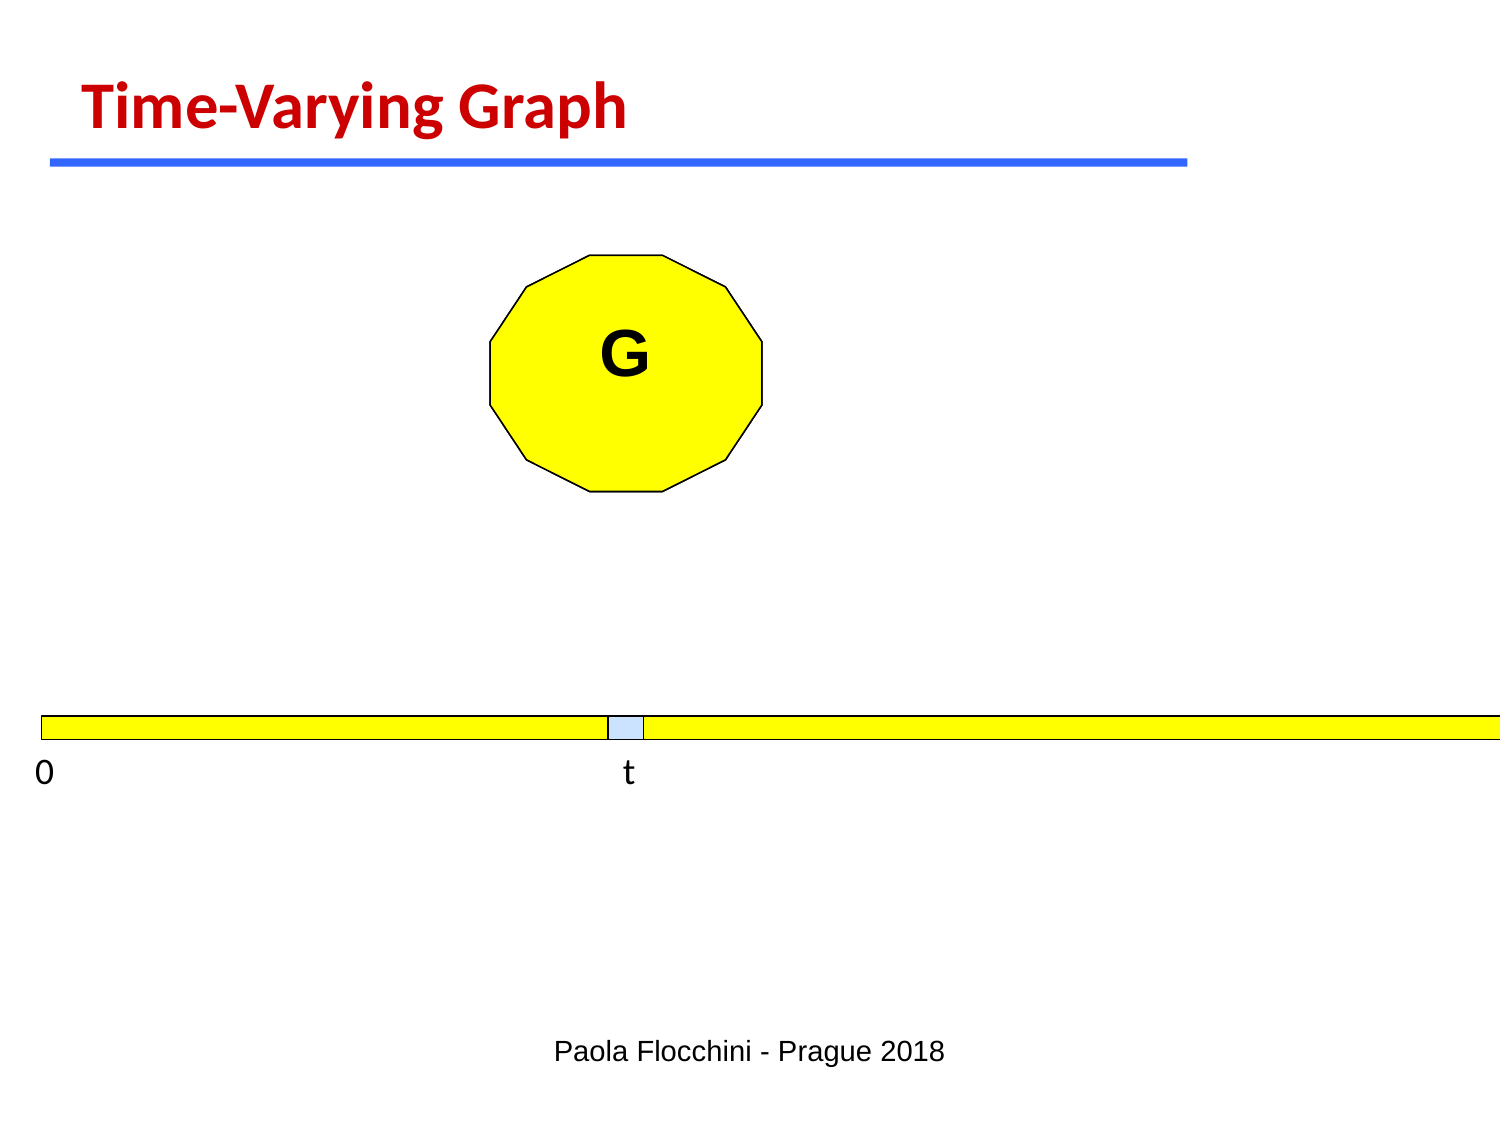

Time-Varying Graph

G
G

0
t
Paola Flocchini - Prague 2018